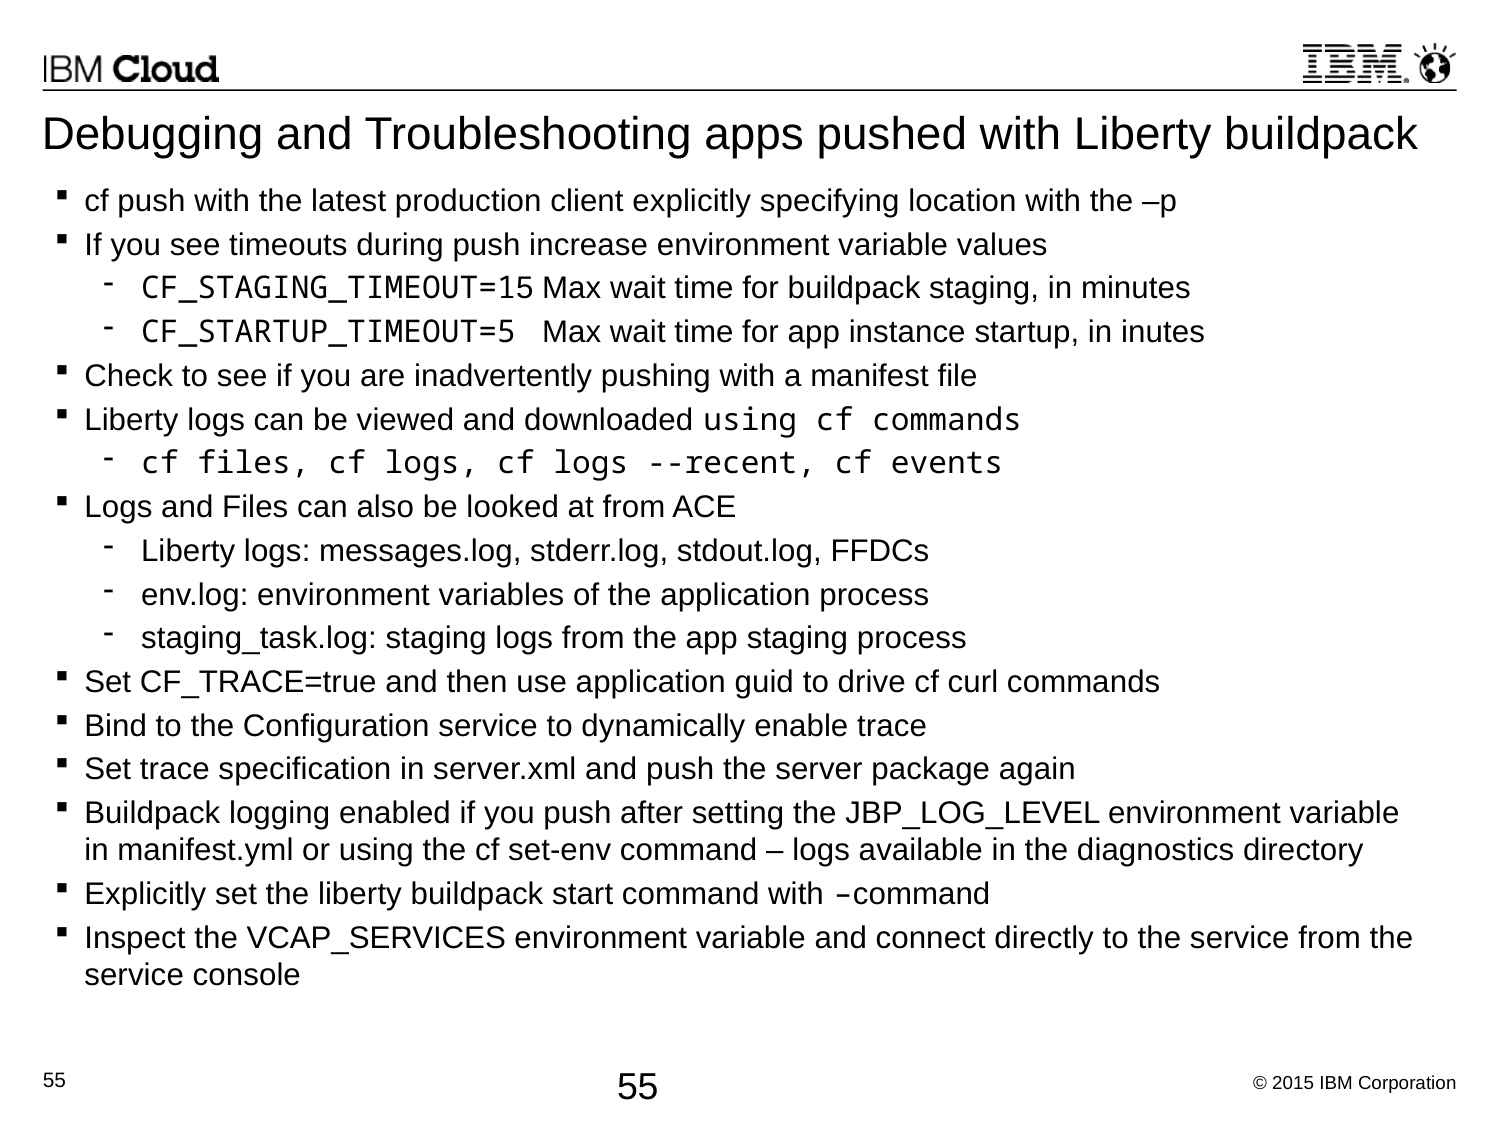

# Debugging and Troubleshooting apps pushed with Liberty buildpack
cf push with the latest production client explicitly specifying location with the –p
If you see timeouts during push increase environment variable values
CF_STAGING_TIMEOUT=15 Max wait time for buildpack staging, in minutes
CF_STARTUP_TIMEOUT=5   Max wait time for app instance startup, in inutes
Check to see if you are inadvertently pushing with a manifest file
Liberty logs can be viewed and downloaded using cf commands
cf files, cf logs, cf logs --recent, cf events
Logs and Files can also be looked at from ACE
Liberty logs: messages.log, stderr.log, stdout.log, FFDCs
env.log: environment variables of the application process
staging_task.log: staging logs from the app staging process
Set CF_TRACE=true and then use application guid to drive cf curl commands
Bind to the Configuration service to dynamically enable trace
Set trace specification in server.xml and push the server package again
Buildpack logging enabled if you push after setting the JBP_LOG_LEVEL environment variable in manifest.yml or using the cf set-env command – logs available in the diagnostics directory
Explicitly set the liberty buildpack start command with –command
Inspect the VCAP_SERVICES environment variable and connect directly to the service from the service console

55